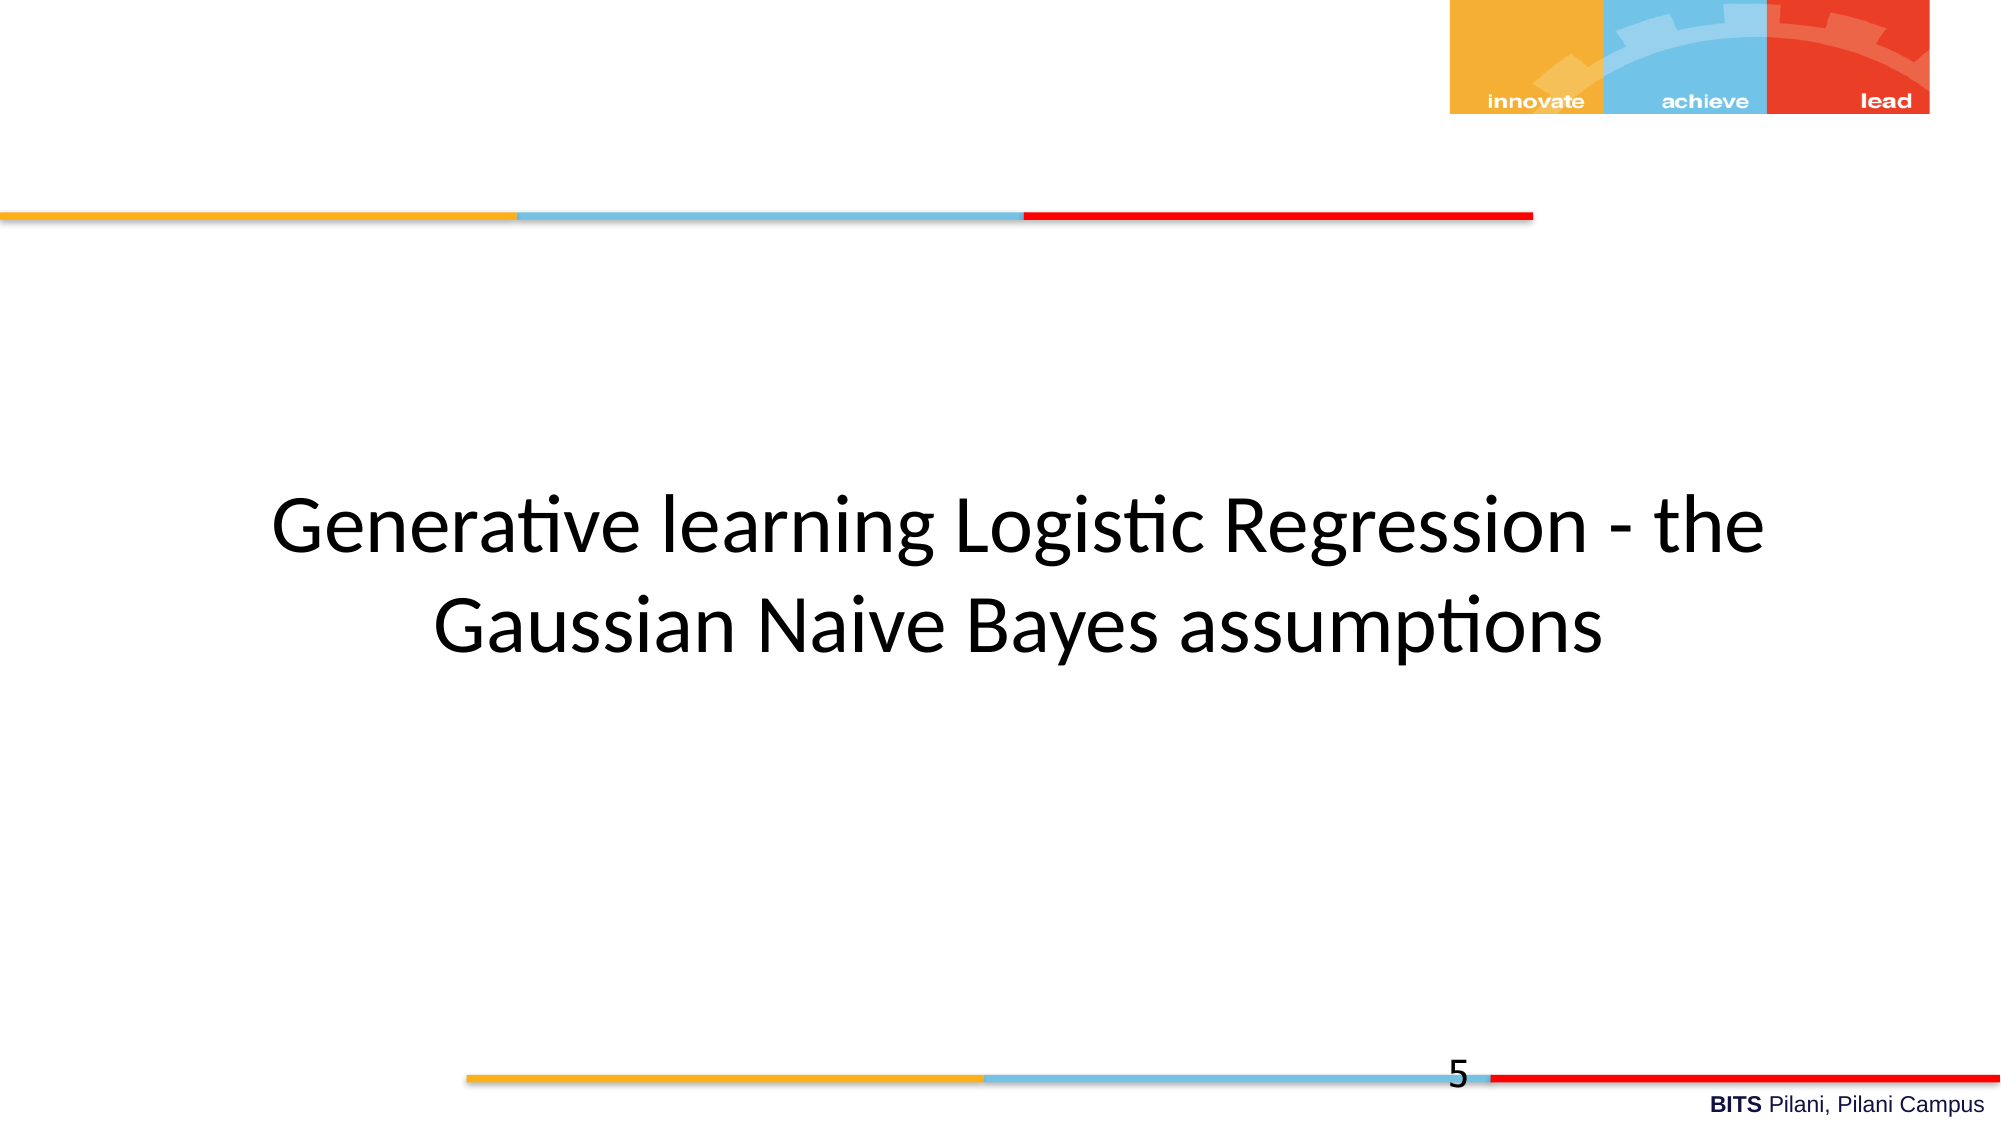

Generative learning Logistic Regression - the Gaussian Naive Bayes assumptions
5